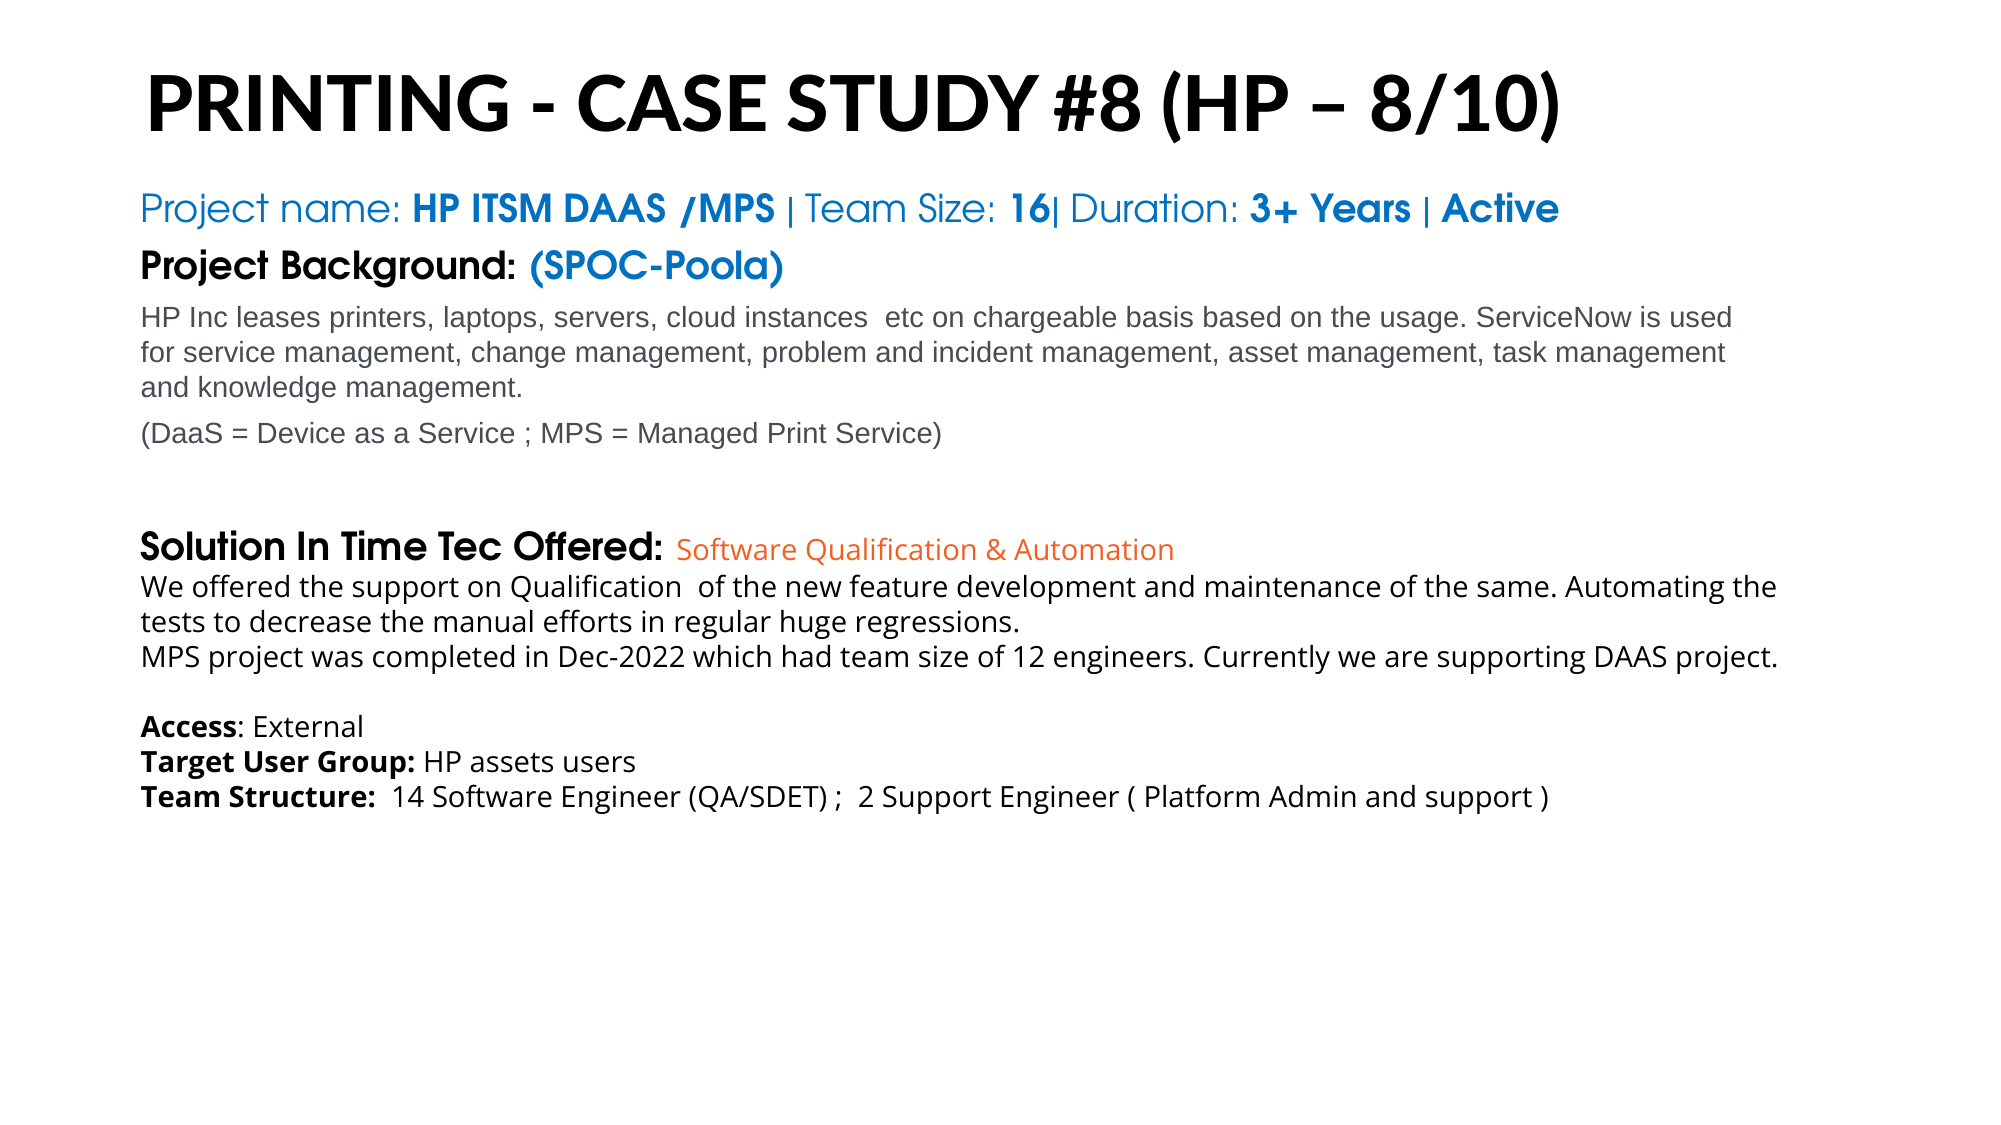

# PRINTING - CASE STUDY #8 (HP – 8/10)
Project name: HP ITSM DAAS /MPS | Team Size: 16| Duration: 3+ Years | Active
Project Background: (SPOC-Poola)
HP Inc leases printers, laptops, servers, cloud instances  etc on chargeable basis based on the usage. ServiceNow is used  for service management, change management, problem and incident management, asset management, task management and knowledge management.
(DaaS = Device as a Service ; MPS = Managed Print Service)

Solution In Time Tec Offered: Software Qualification & Automation
We offered the support on Qualification  of the new feature development and maintenance of the same. Automating the tests to decrease the manual efforts in regular huge regressions.
MPS project was completed in Dec-2022 which had team size of 12 engineers. Currently we are supporting DAAS project.

Access: External
Target User Group: HP assets users
Team Structure:  14 Software Engineer (QA/SDET) ;  2 Support Engineer ( Platform Admin and support )